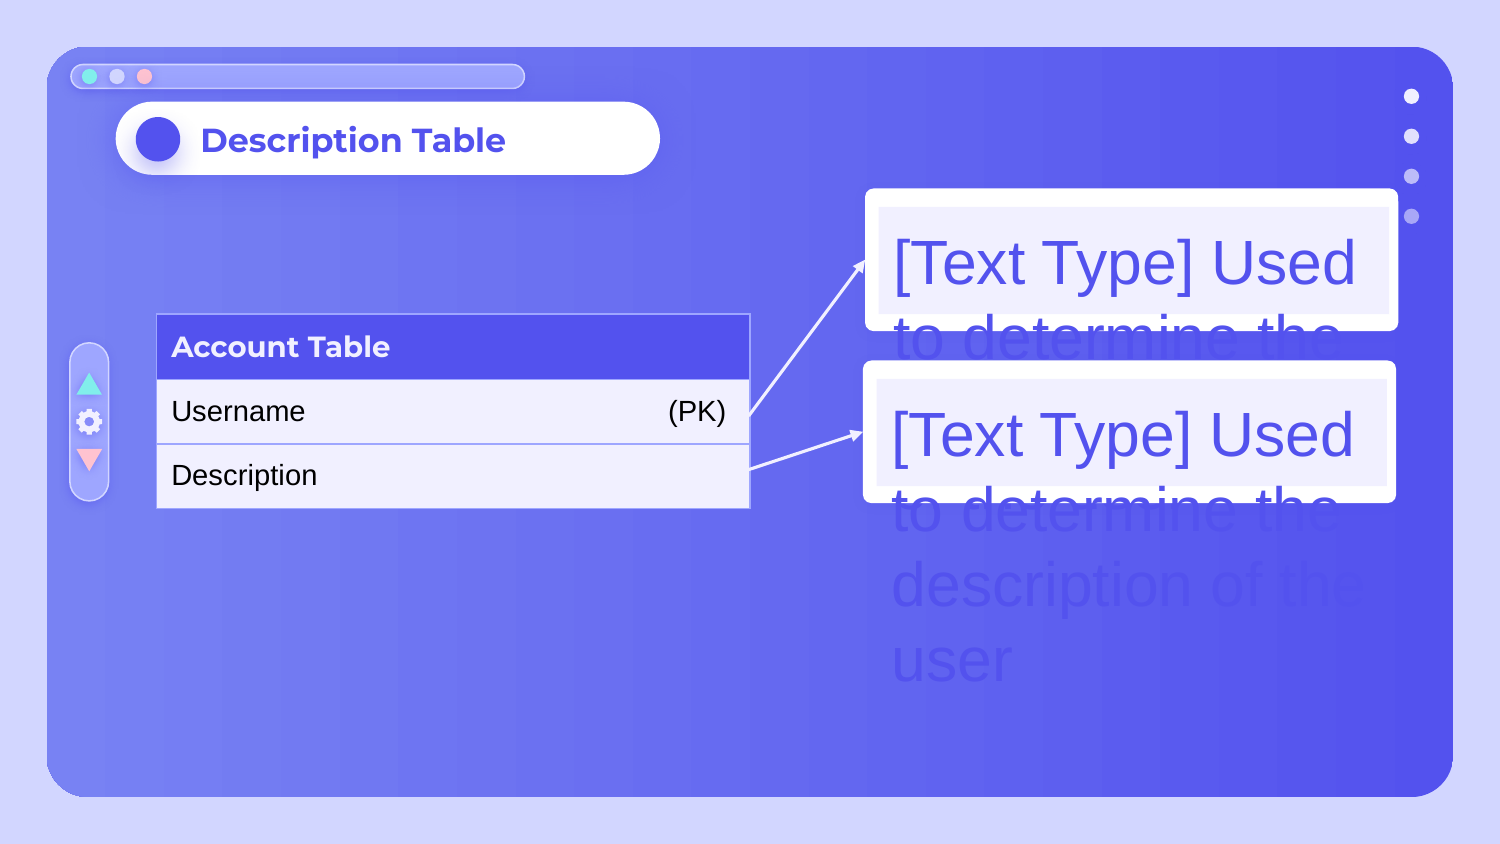

# Description Table

[Text Type] Used to determine the username
of the user
| Account Table |
| --- |
| Username (PK) |
| Description |

[Text Type] Used to determine the description of the user